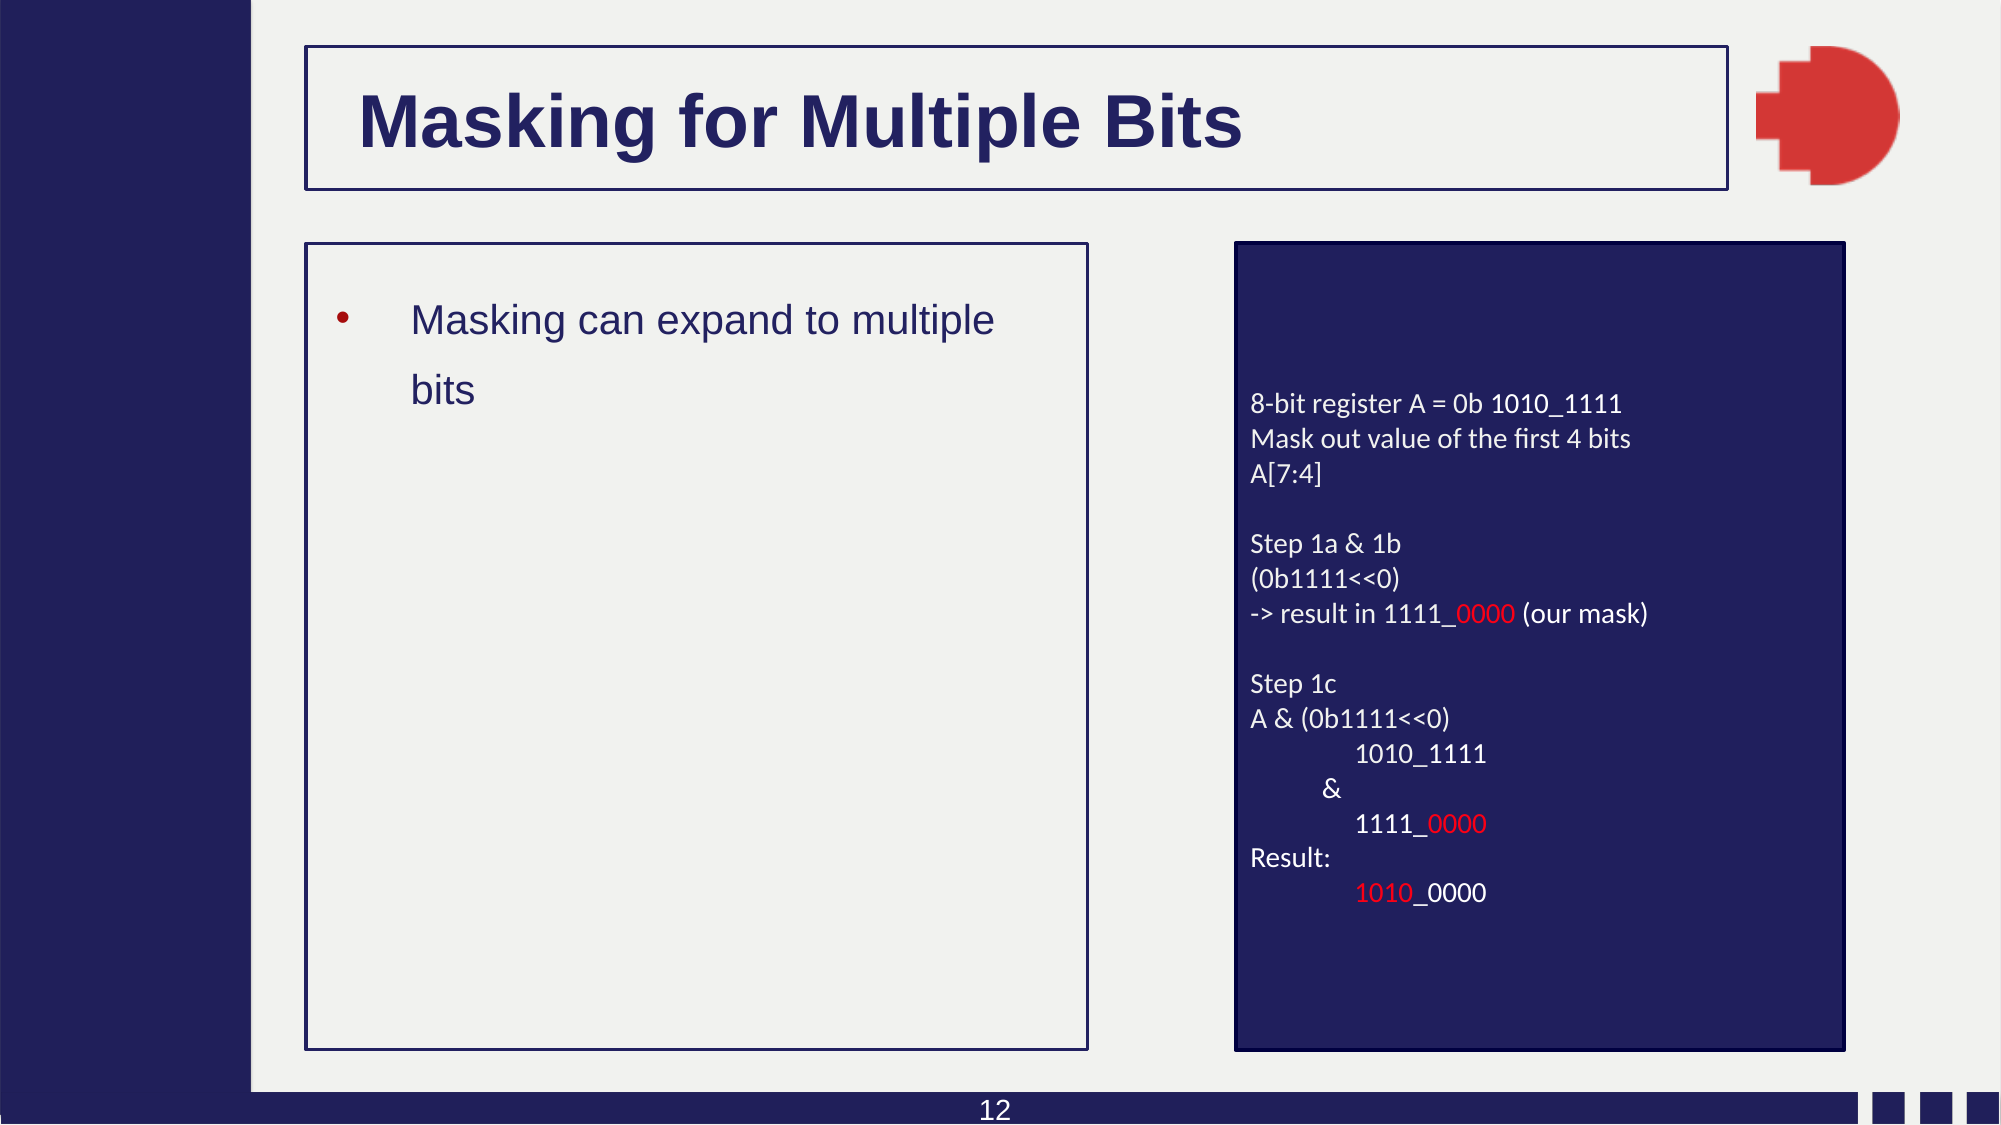

# Masking for Multiple Bits
Masking can expand to multiple bits
8-bit register A = 0b 1010_1111
Mask out value of the first 4 bits
A[7:4]

Step 1a & 1b
(0b1111<<0)
-> result in 1111_0000 (our mask)

Step 1c
A & (0b1111<<0)
                1010_1111
           &
                1111_0000
Result:
                1010_0000
12